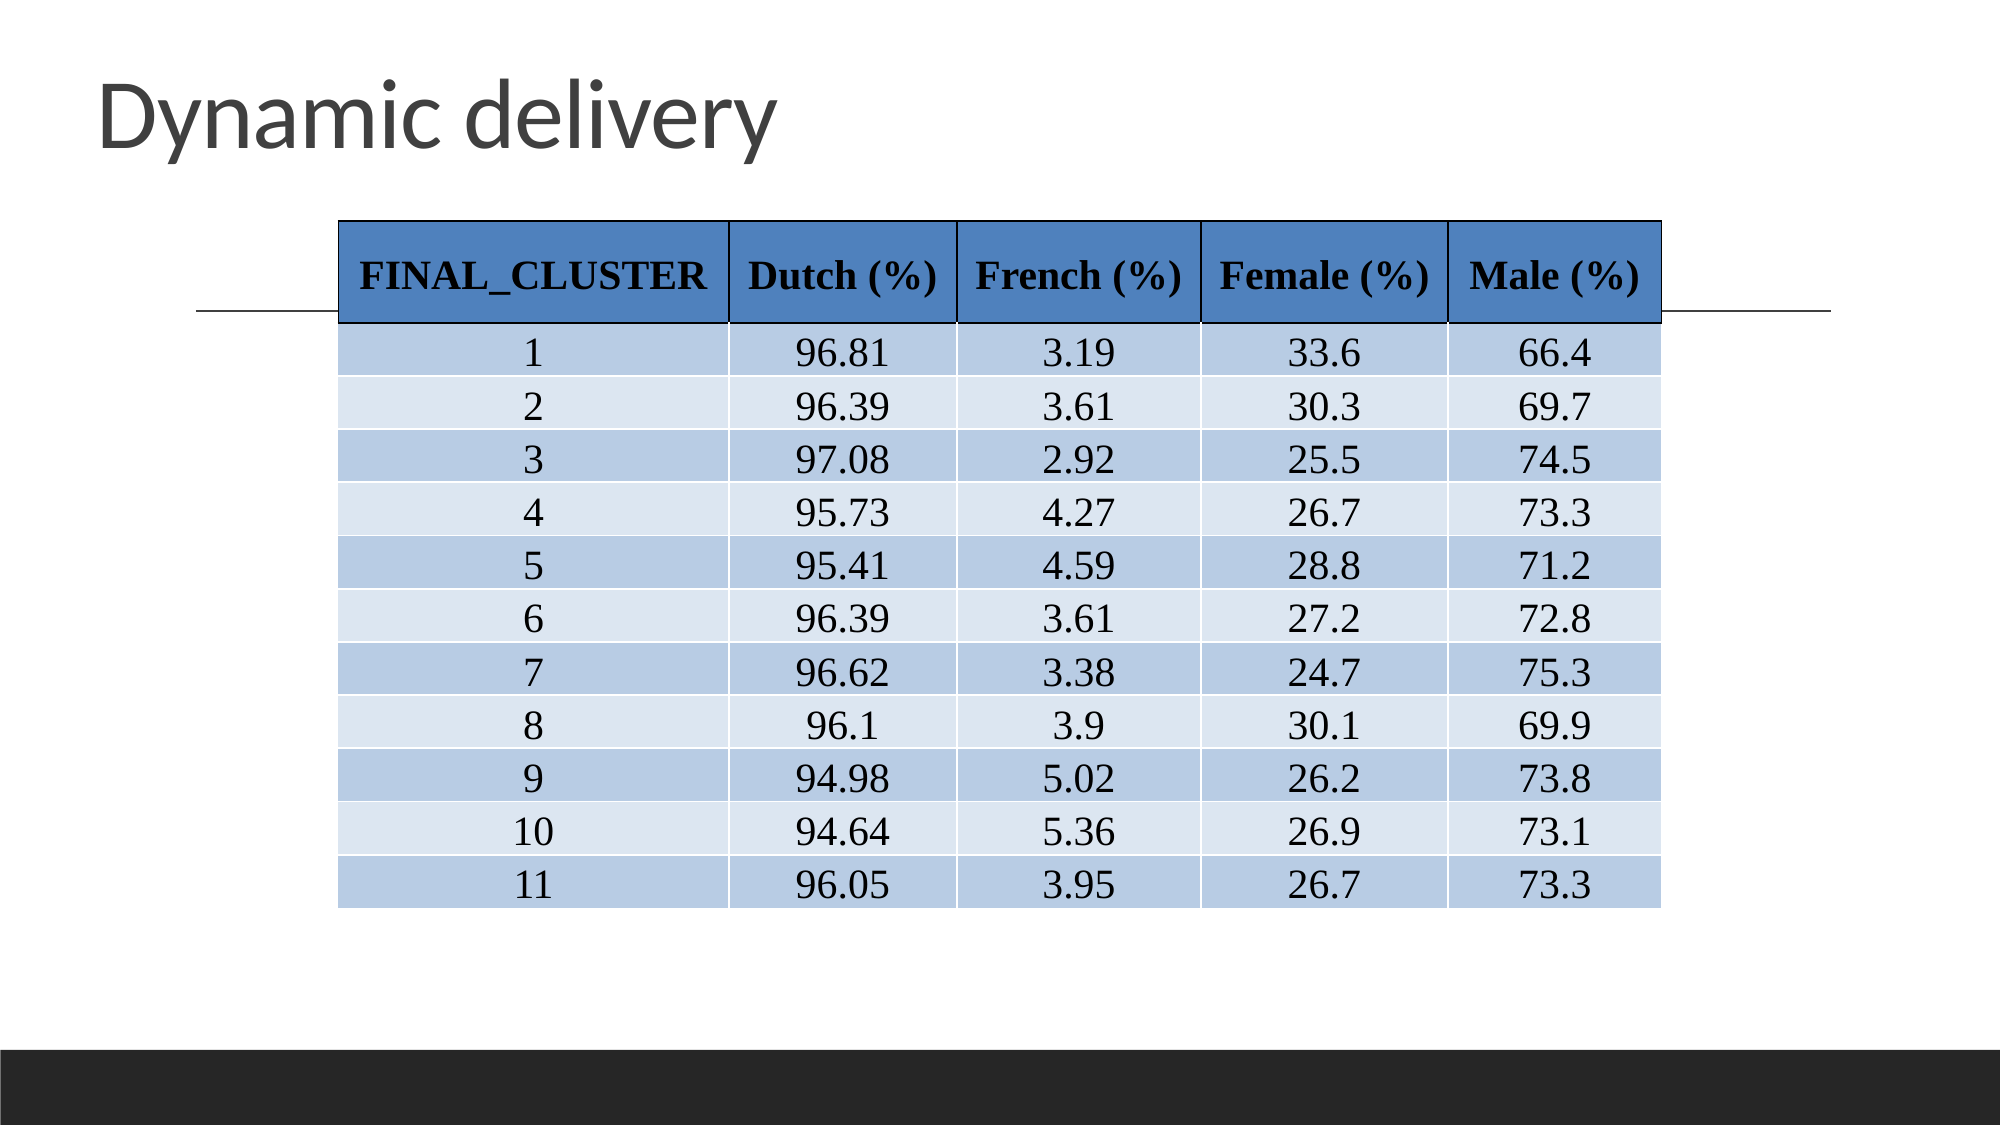

# Dynamic delivery
| FINAL\_CLUSTER | Dutch (%) | French (%) | Female (%) | Male (%) |
| --- | --- | --- | --- | --- |
| 1 | 96.81 | 3.19 | 33.6 | 66.4 |
| 2 | 96.39 | 3.61 | 30.3 | 69.7 |
| 3 | 97.08 | 2.92 | 25.5 | 74.5 |
| 4 | 95.73 | 4.27 | 26.7 | 73.3 |
| 5 | 95.41 | 4.59 | 28.8 | 71.2 |
| 6 | 96.39 | 3.61 | 27.2 | 72.8 |
| 7 | 96.62 | 3.38 | 24.7 | 75.3 |
| 8 | 96.1 | 3.9 | 30.1 | 69.9 |
| 9 | 94.98 | 5.02 | 26.2 | 73.8 |
| 10 | 94.64 | 5.36 | 26.9 | 73.1 |
| 11 | 96.05 | 3.95 | 26.7 | 73.3 |